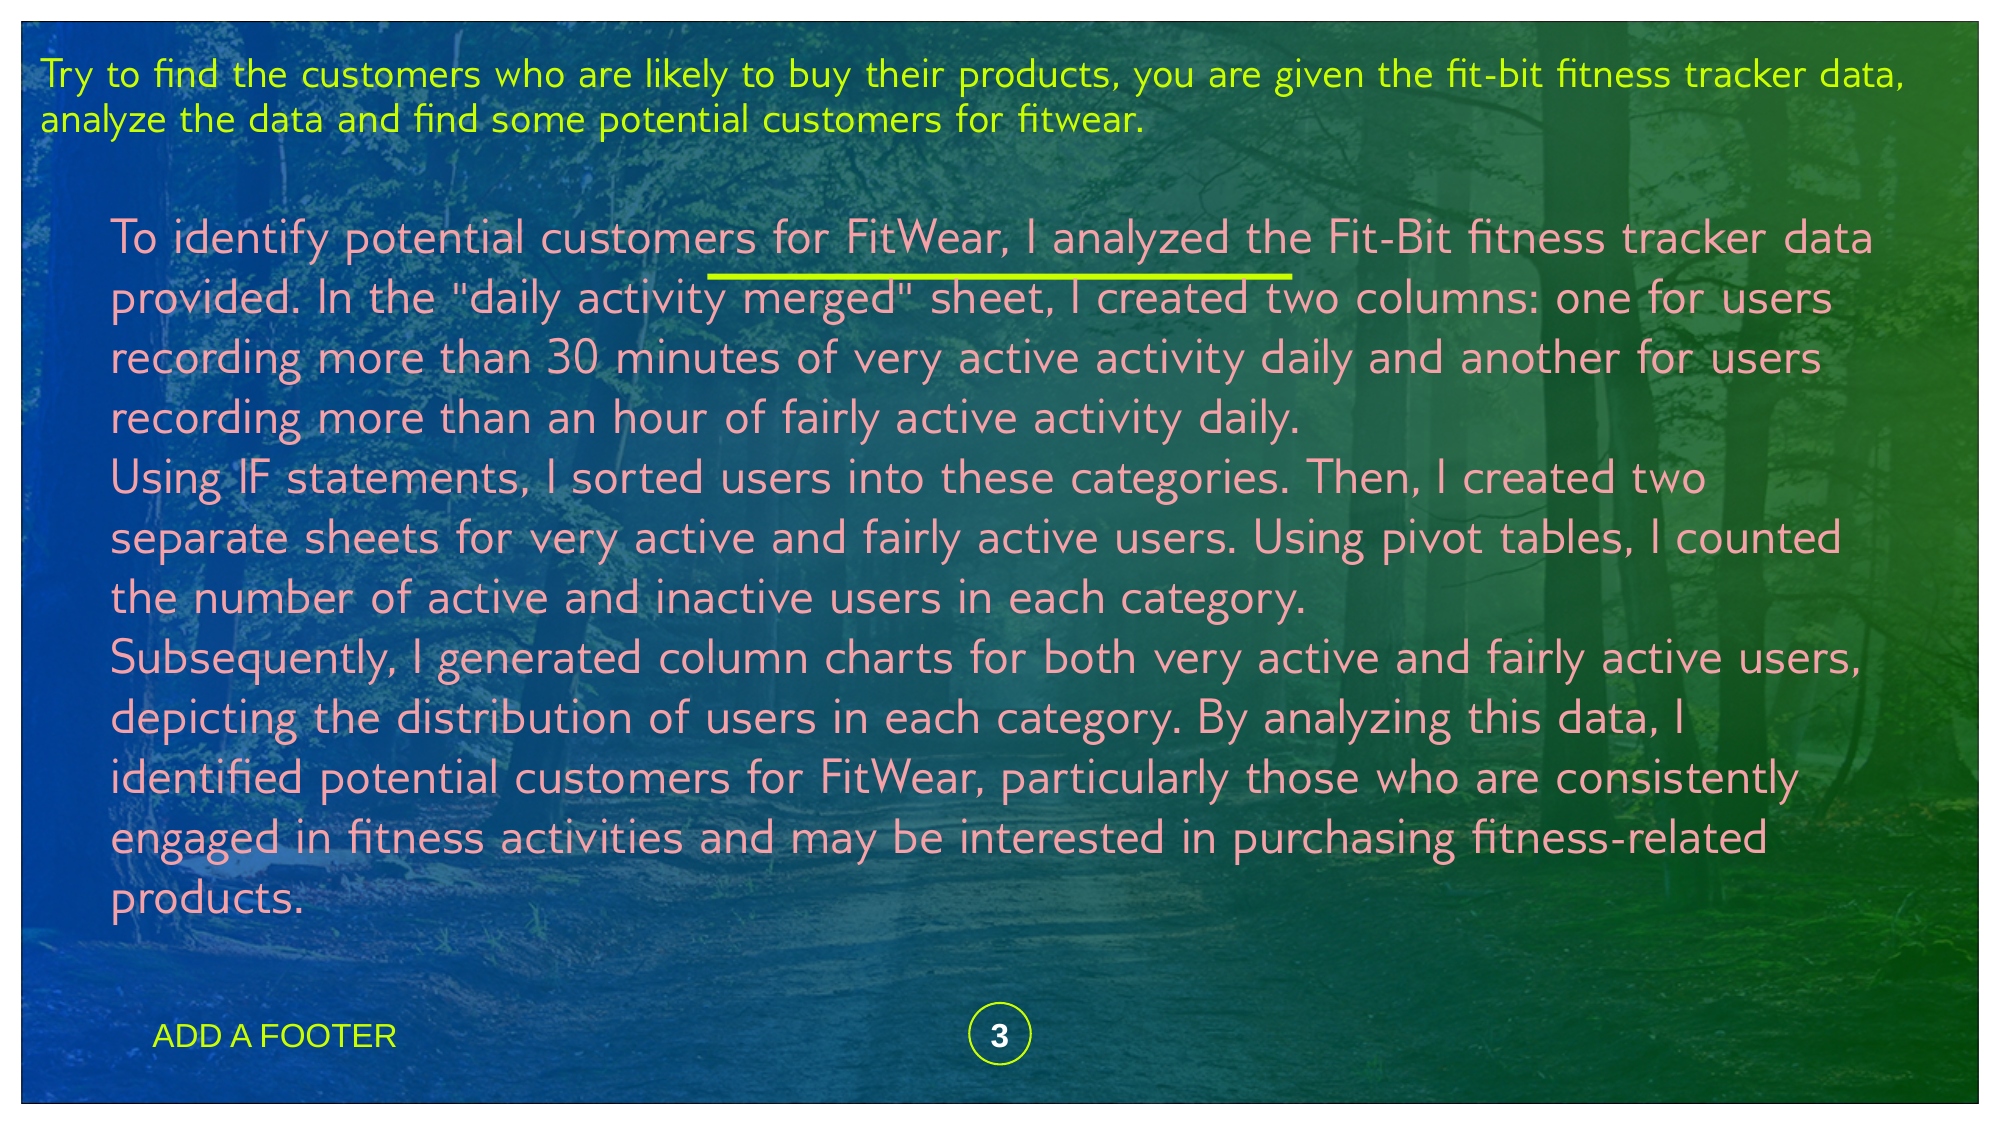

# Try to find the customers who are likely to buy their products, you are given the fit-bit fitness tracker data, analyze the data and find some potential customers for fitwear.
To identify potential customers for FitWear, I analyzed the Fit-Bit fitness tracker data provided. In the "daily activity merged" sheet, I created two columns: one for users recording more than 30 minutes of very active activity daily and another for users recording more than an hour of fairly active activity daily.
Using IF statements, I sorted users into these categories. Then, I created two separate sheets for very active and fairly active users. Using pivot tables, I counted the number of active and inactive users in each category.
Subsequently, I generated column charts for both very active and fairly active users, depicting the distribution of users in each category. By analyzing this data, I identified potential customers for FitWear, particularly those who are consistently engaged in fitness activities and may be interested in purchasing fitness-related products.
ADD A FOOTER
3